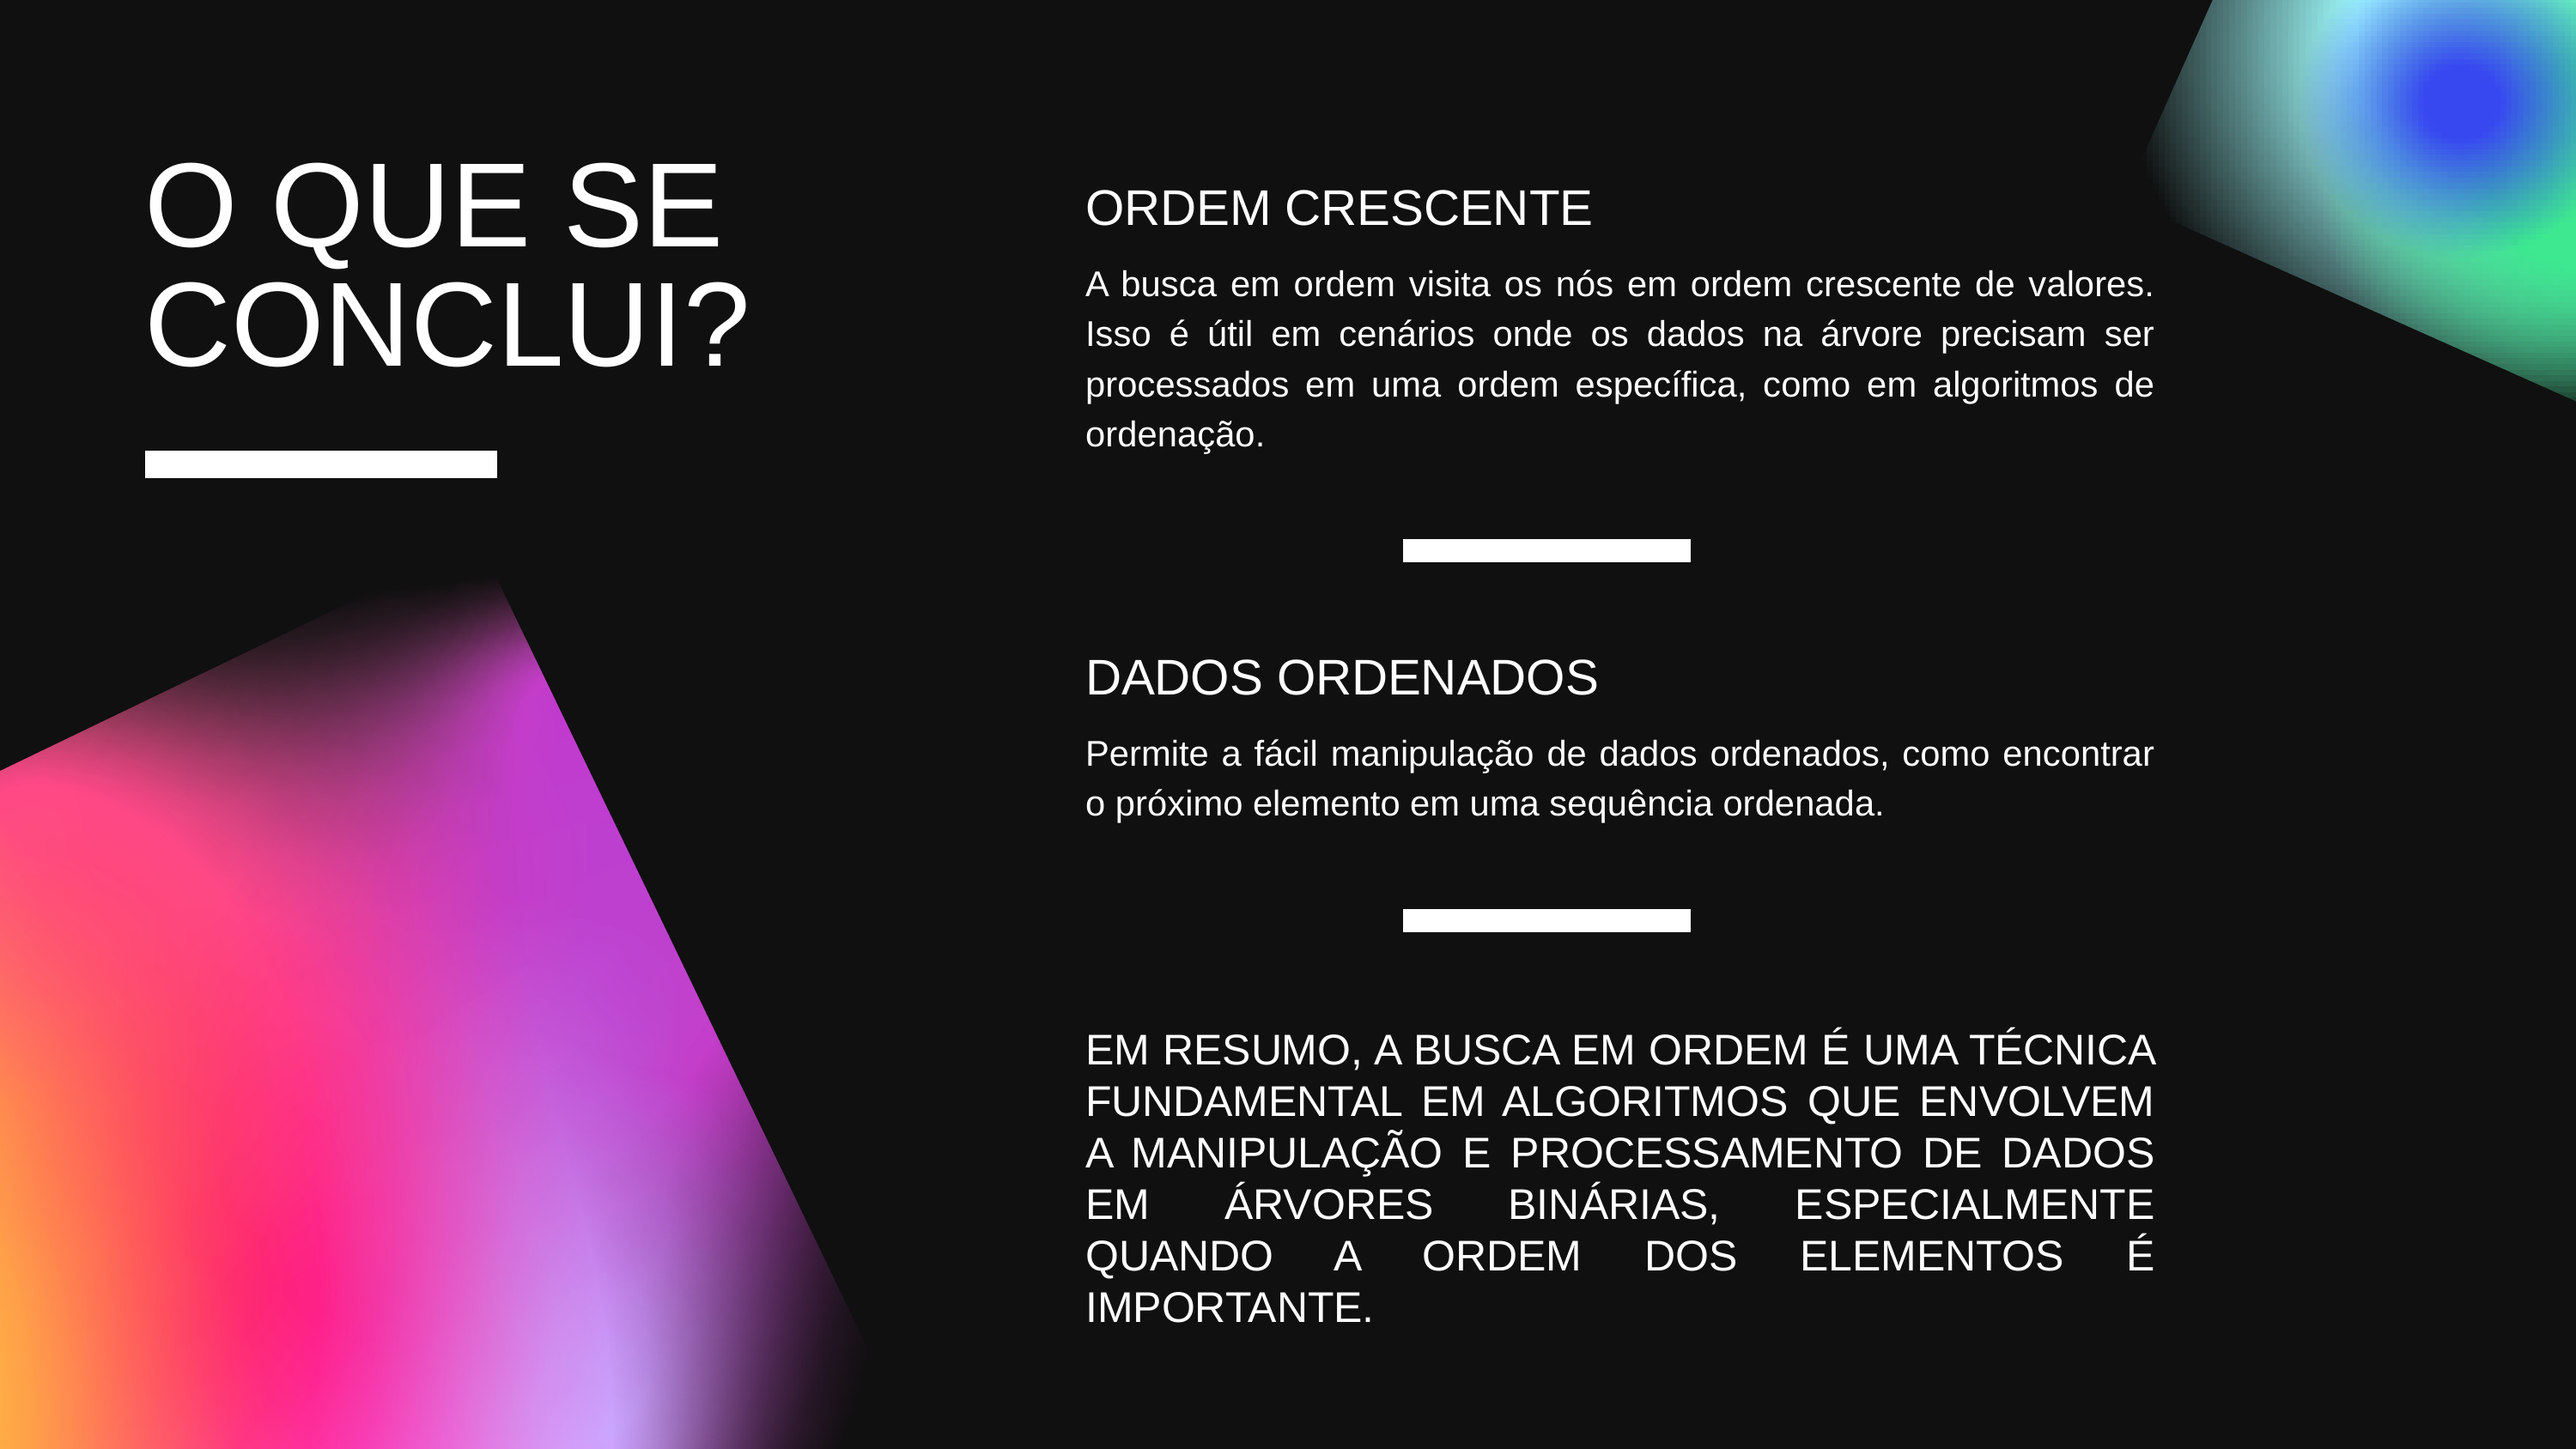

O QUE SE CONCLUI?

ORDEM CRESCENTE
A busca em ordem visita os nós em ordem crescente de valores. Isso é útil em cenários onde os dados na árvore precisam ser processados em uma ordem específica, como em algoritmos de ordenação.

DADOS ORDENADOS
Permite a fácil manipulação de dados ordenados, como encontrar o próximo elemento em uma sequência ordenada.

EM RESUMO, A BUSCA EM ORDEM É UMA TÉCNICA FUNDAMENTAL EM ALGORITMOS QUE ENVOLVEM A MANIPULAÇÃO E PROCESSAMENTO DE DADOS EM ÁRVORES BINÁRIAS, ESPECIALMENTE QUANDO A ORDEM DOS ELEMENTOS É IMPORTANTE.